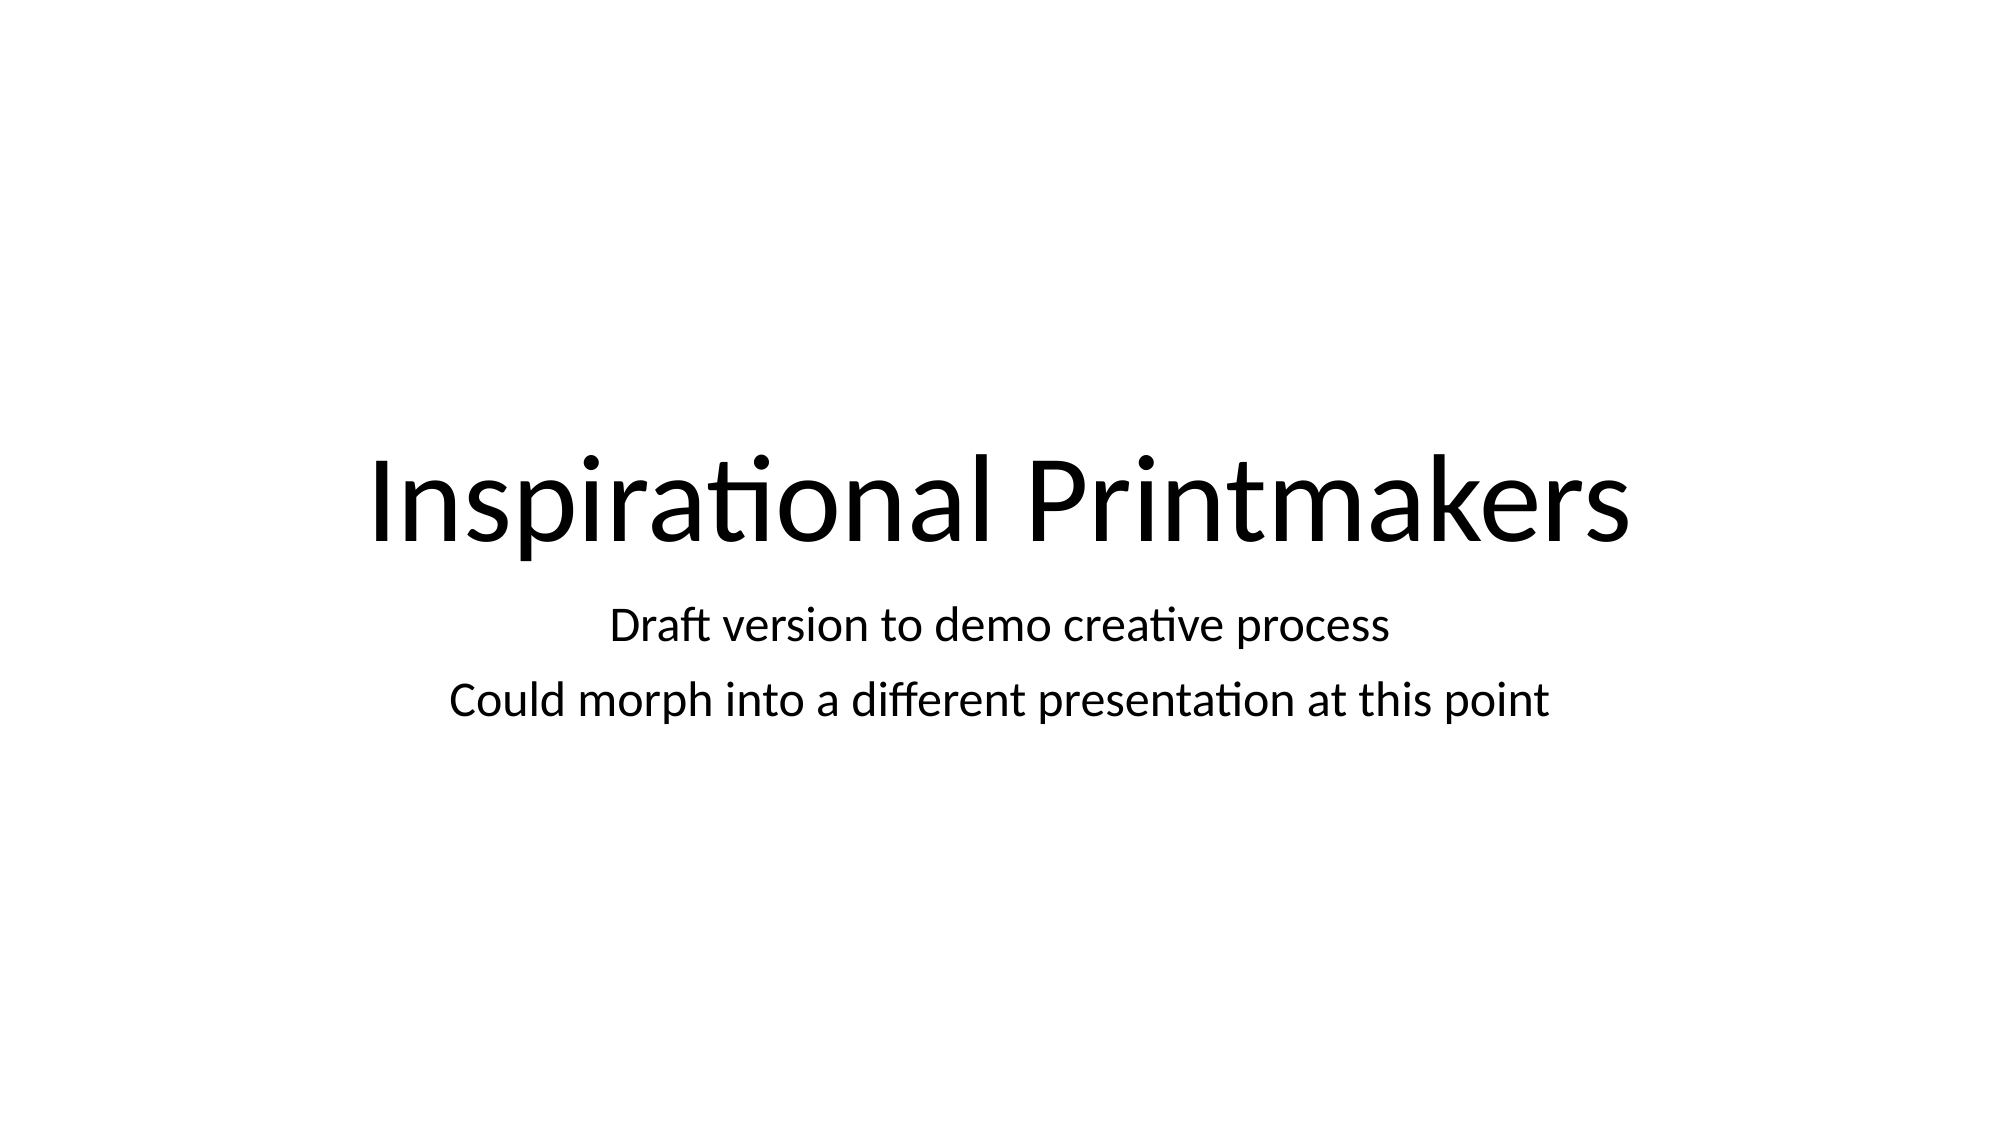

# Inspirational Printmakers
Draft version to demo creative process
Could morph into a different presentation at this point